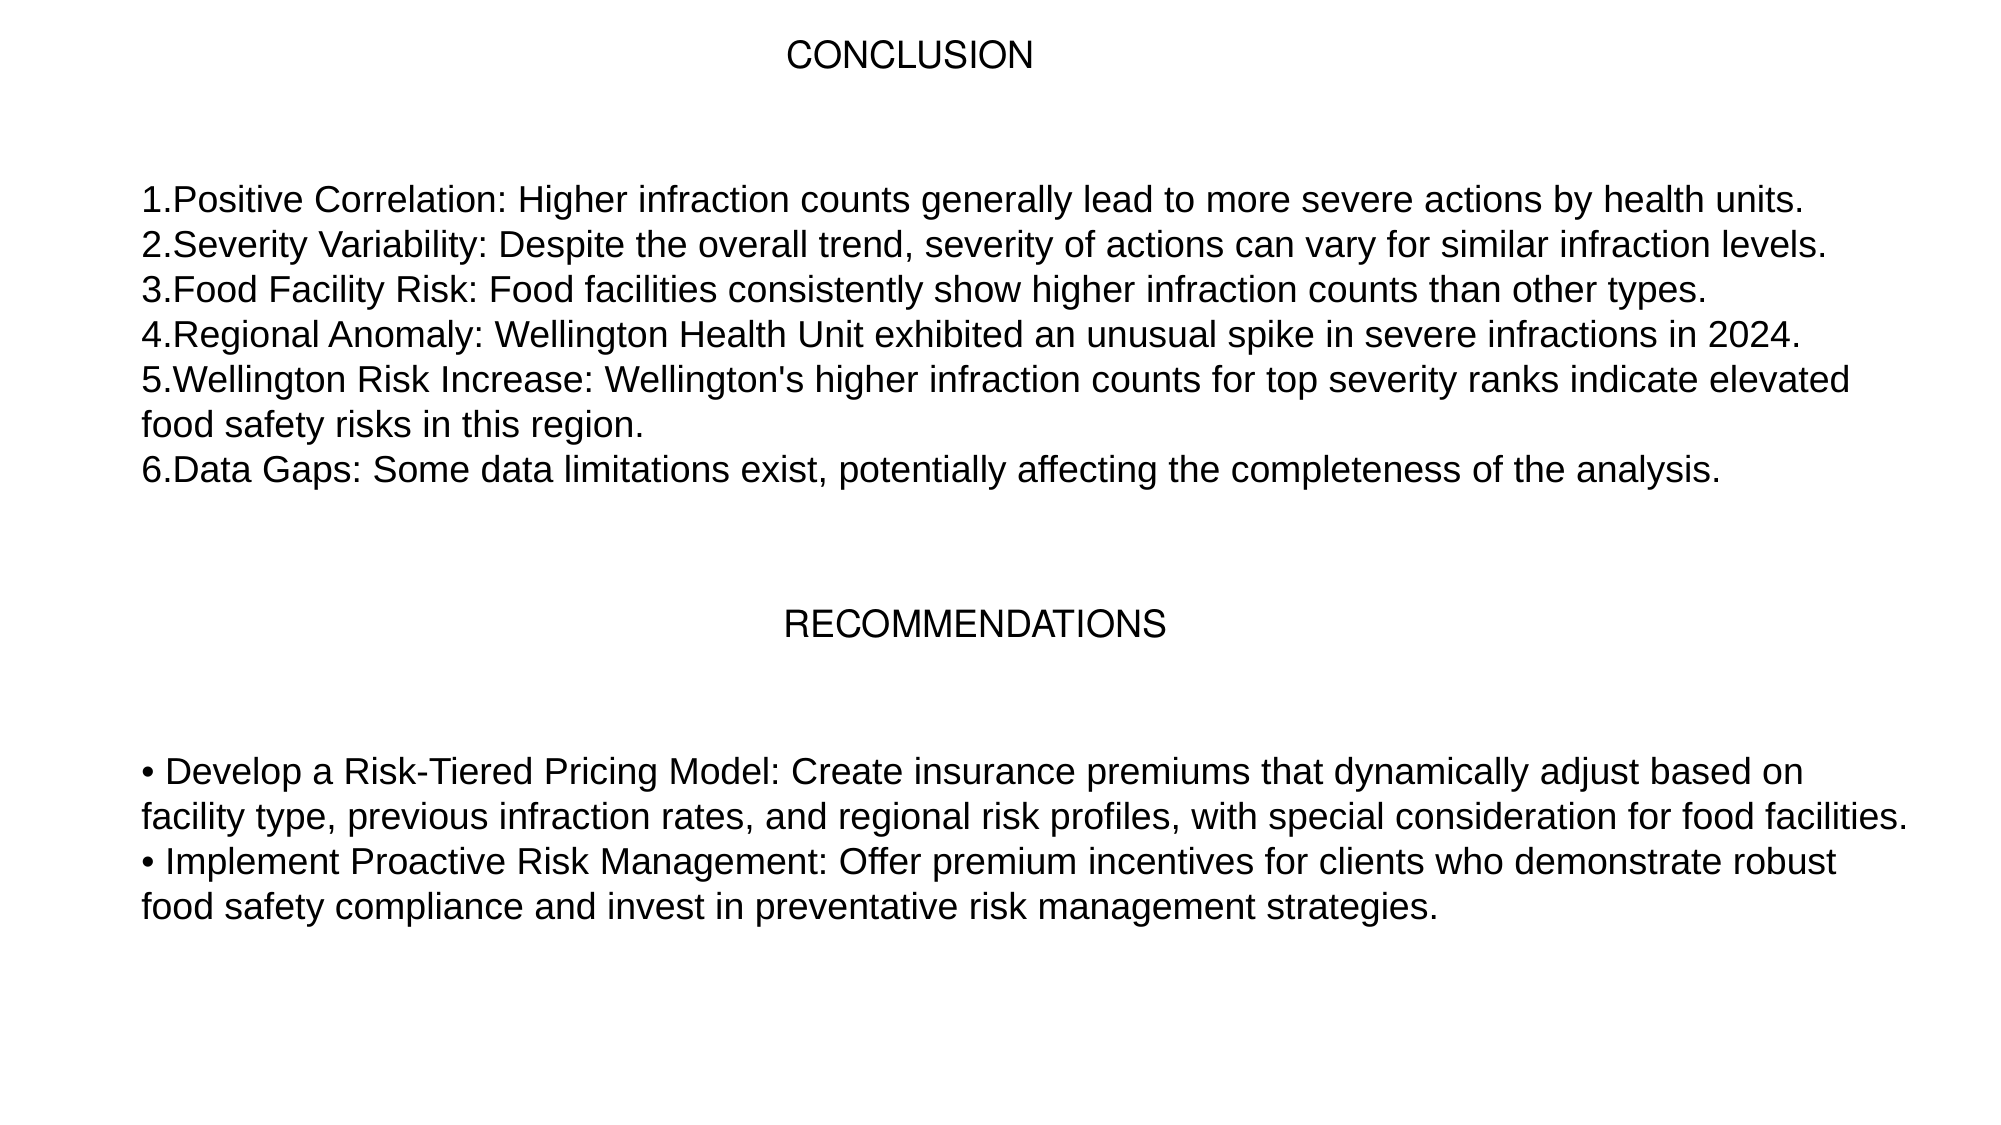

CONCLUSION
Positive Correlation: Higher infraction counts generally lead to more severe actions by health units.
Severity Variability: Despite the overall trend, severity of actions can vary for similar infraction levels.
Food Facility Risk: Food facilities consistently show higher infraction counts than other types.
Regional Anomaly: Wellington Health Unit exhibited an unusual spike in severe infractions in 2024.
Wellington Risk Increase: Wellington's higher infraction counts for top severity ranks indicate elevated food safety risks in this region.
Data Gaps: Some data limitations exist, potentially affecting the completeness of the analysis.

RECOMMENDATIONS

• Develop a Risk-Tiered Pricing Model: Create insurance premiums that dynamically adjust based on facility type, previous infraction rates, and regional risk profiles, with special consideration for food facilities.
• Implement Proactive Risk Management: Offer premium incentives for clients who demonstrate robust food safety compliance and invest in preventative risk management strategies.